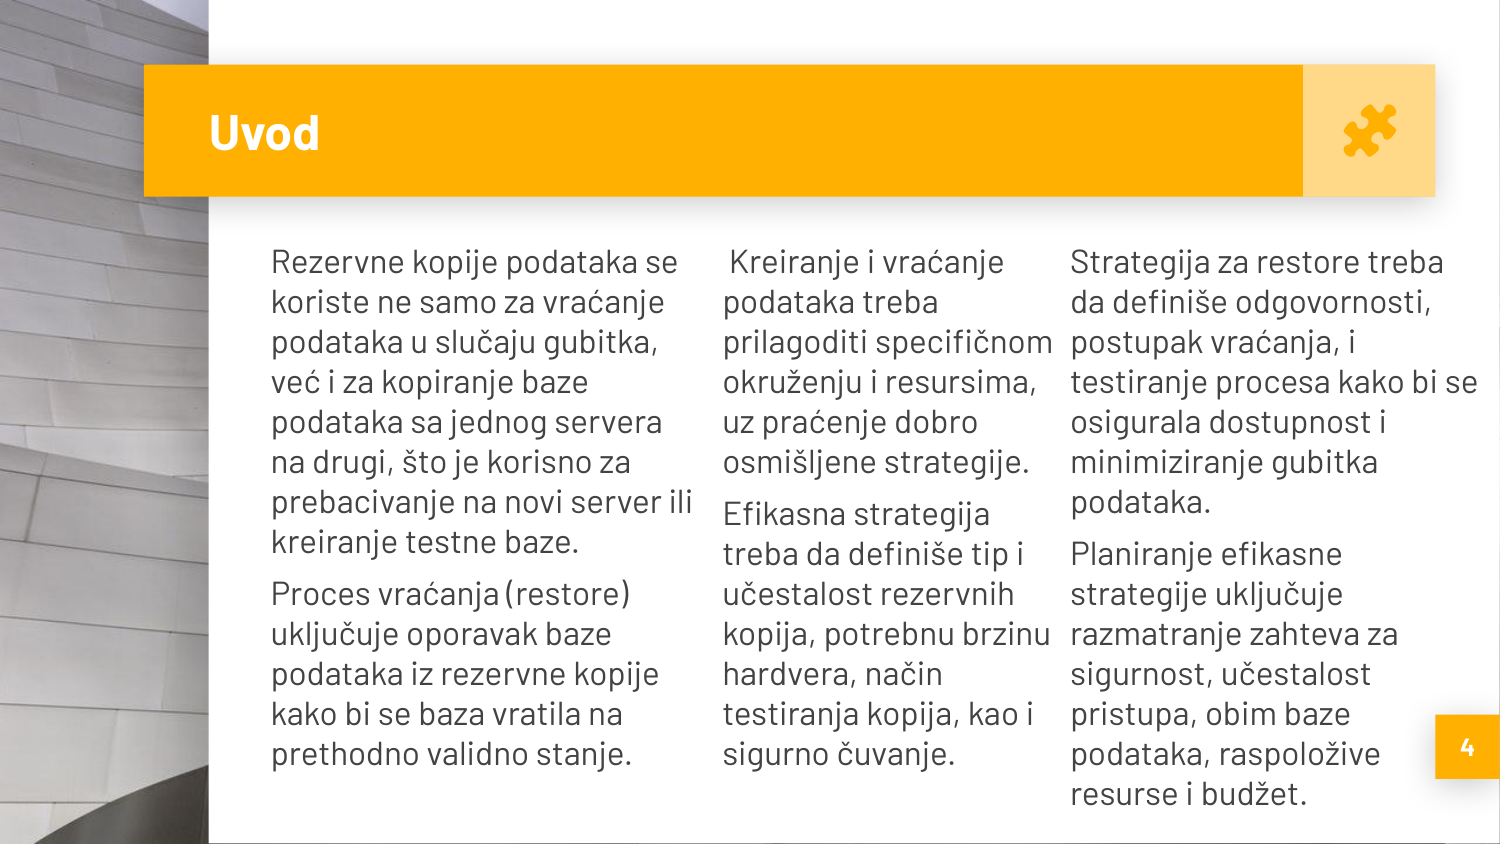

Uvod

Rezervne kopije podataka se koriste ne samo za vraćanje podataka u slučaju gubitka, već i za kopiranje baze podataka sa jednog servera na drugi, što je korisno za prebacivanje na novi server ili kreiranje testne baze.
Proces vraćanja (restore) uključuje oporavak baze podataka iz rezervne kopije kako bi se baza vratila na prethodno validno stanje.
 Kreiranje i vraćanje podataka treba prilagoditi specifičnom okruženju i resursima, uz praćenje dobro osmišljene strategije.
Efikasna strategija treba da definiše tip i učestalost rezervnih kopija, potrebnu brzinu hardvera, način testiranja kopija, kao i sigurno čuvanje.
Strategija za restore treba da definiše odgovornosti, postupak vraćanja, i testiranje procesa kako bi se osigurala dostupnost i minimiziranje gubitka podataka.
Planiranje efikasne strategije uključuje razmatranje zahteva za sigurnost, učestalost pristupa, obim baze podataka, raspoložive resurse i budžet.

4